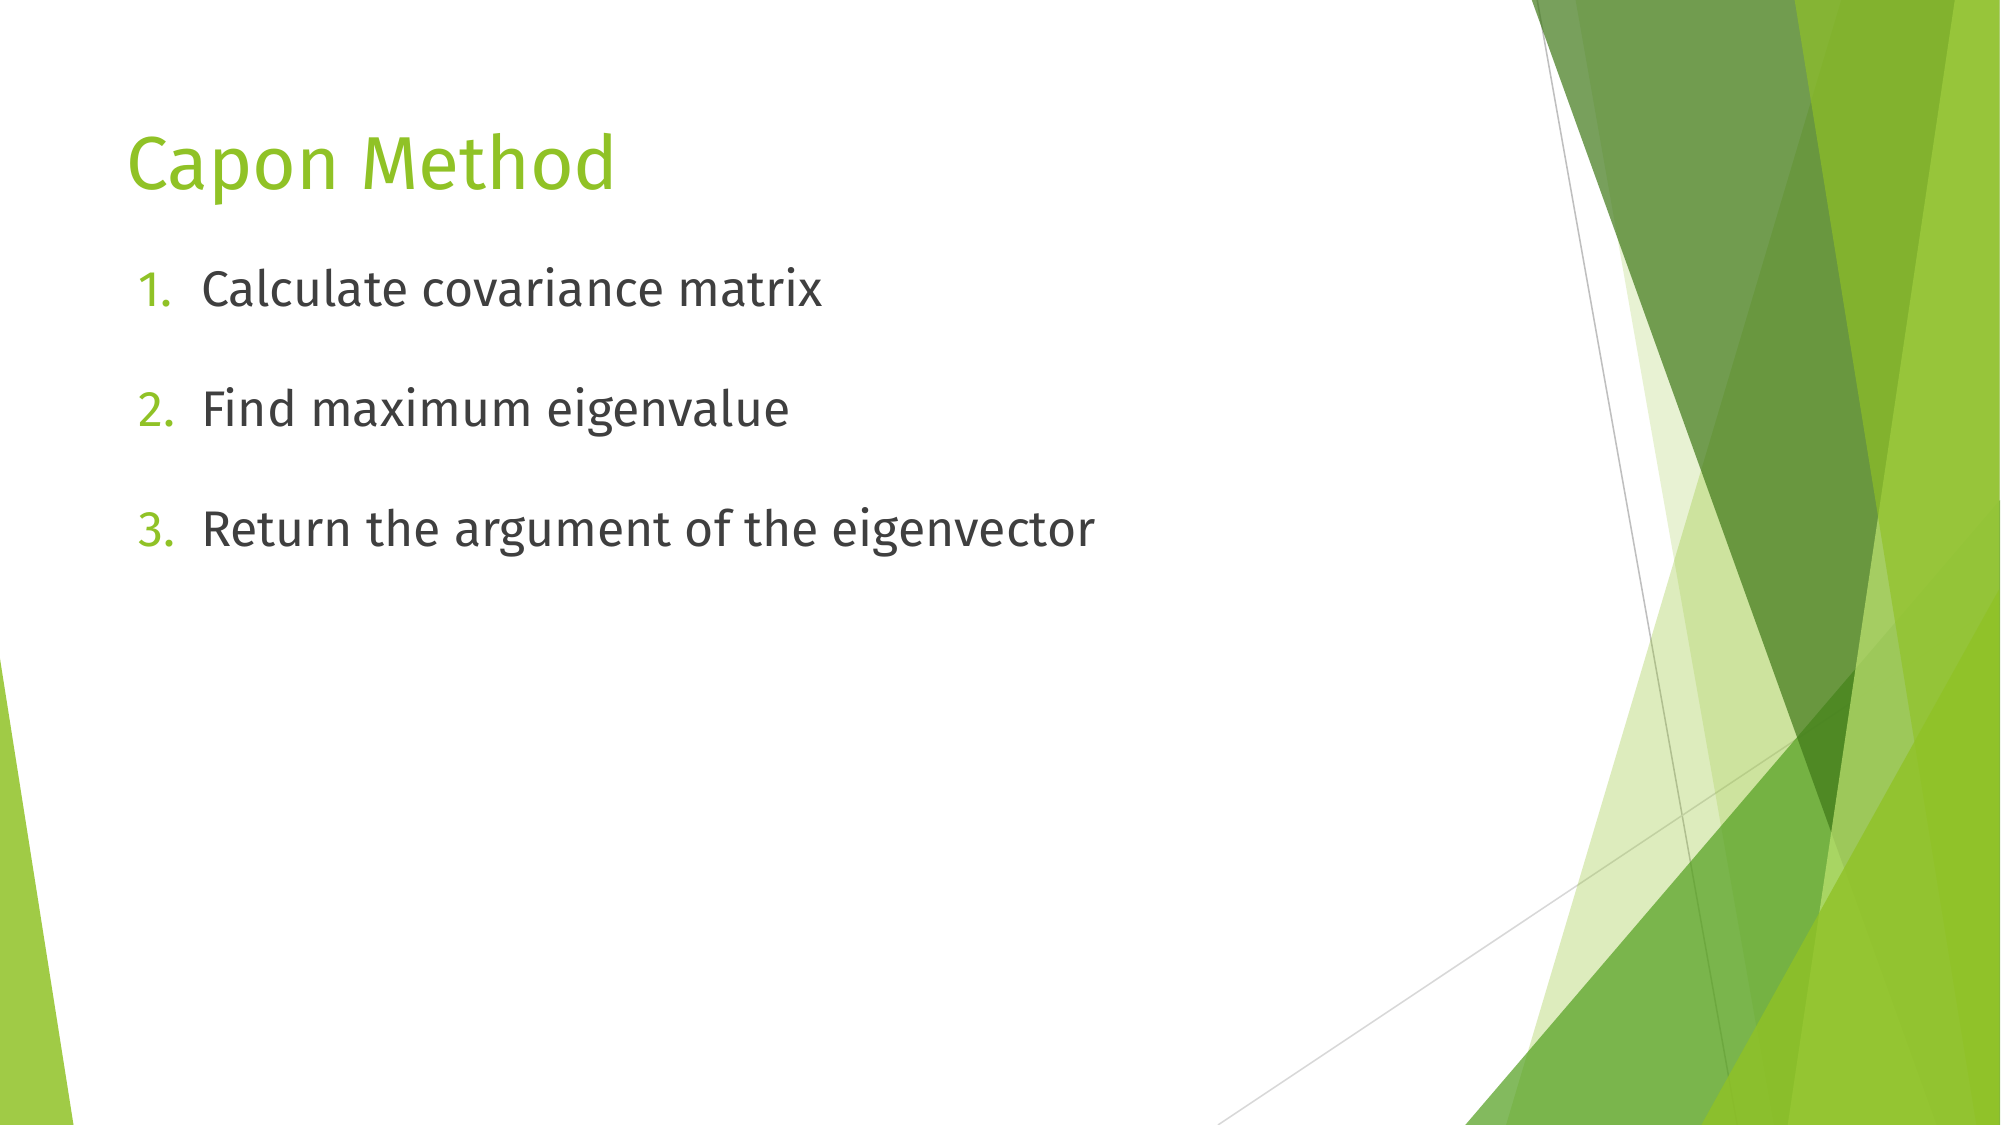

# Capon Method
Calculate covariance matrix

Find maximum eigenvalue

Return the argument of the eigenvector